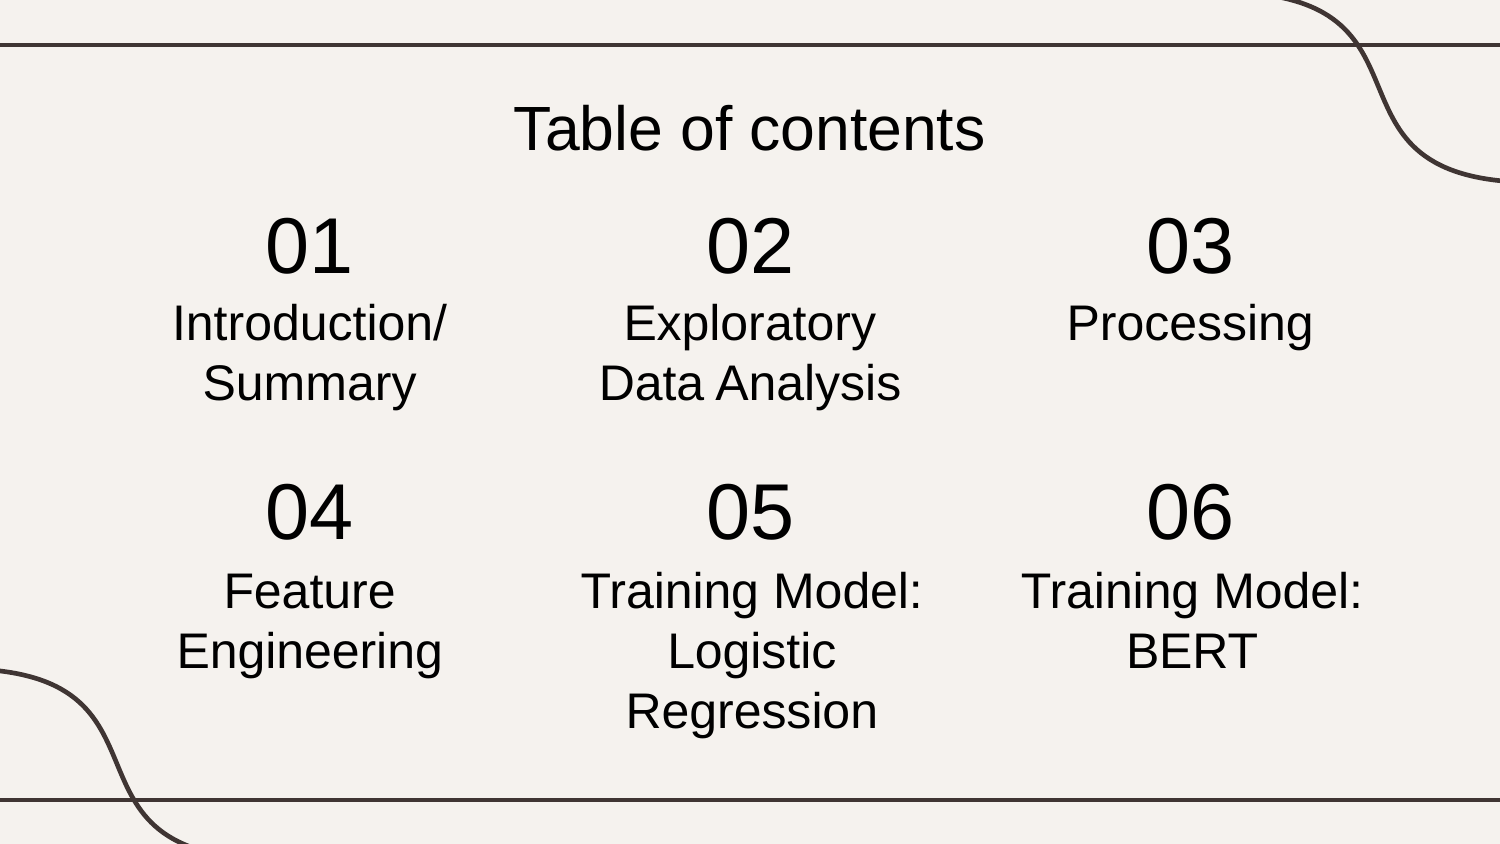

Table of contents
01
02
03
# Introduction/ Summary
Exploratory Data Analysis
Processing
04
05
06
Training Model: Logistic Regression
Feature Engineering
Training Model: BERT